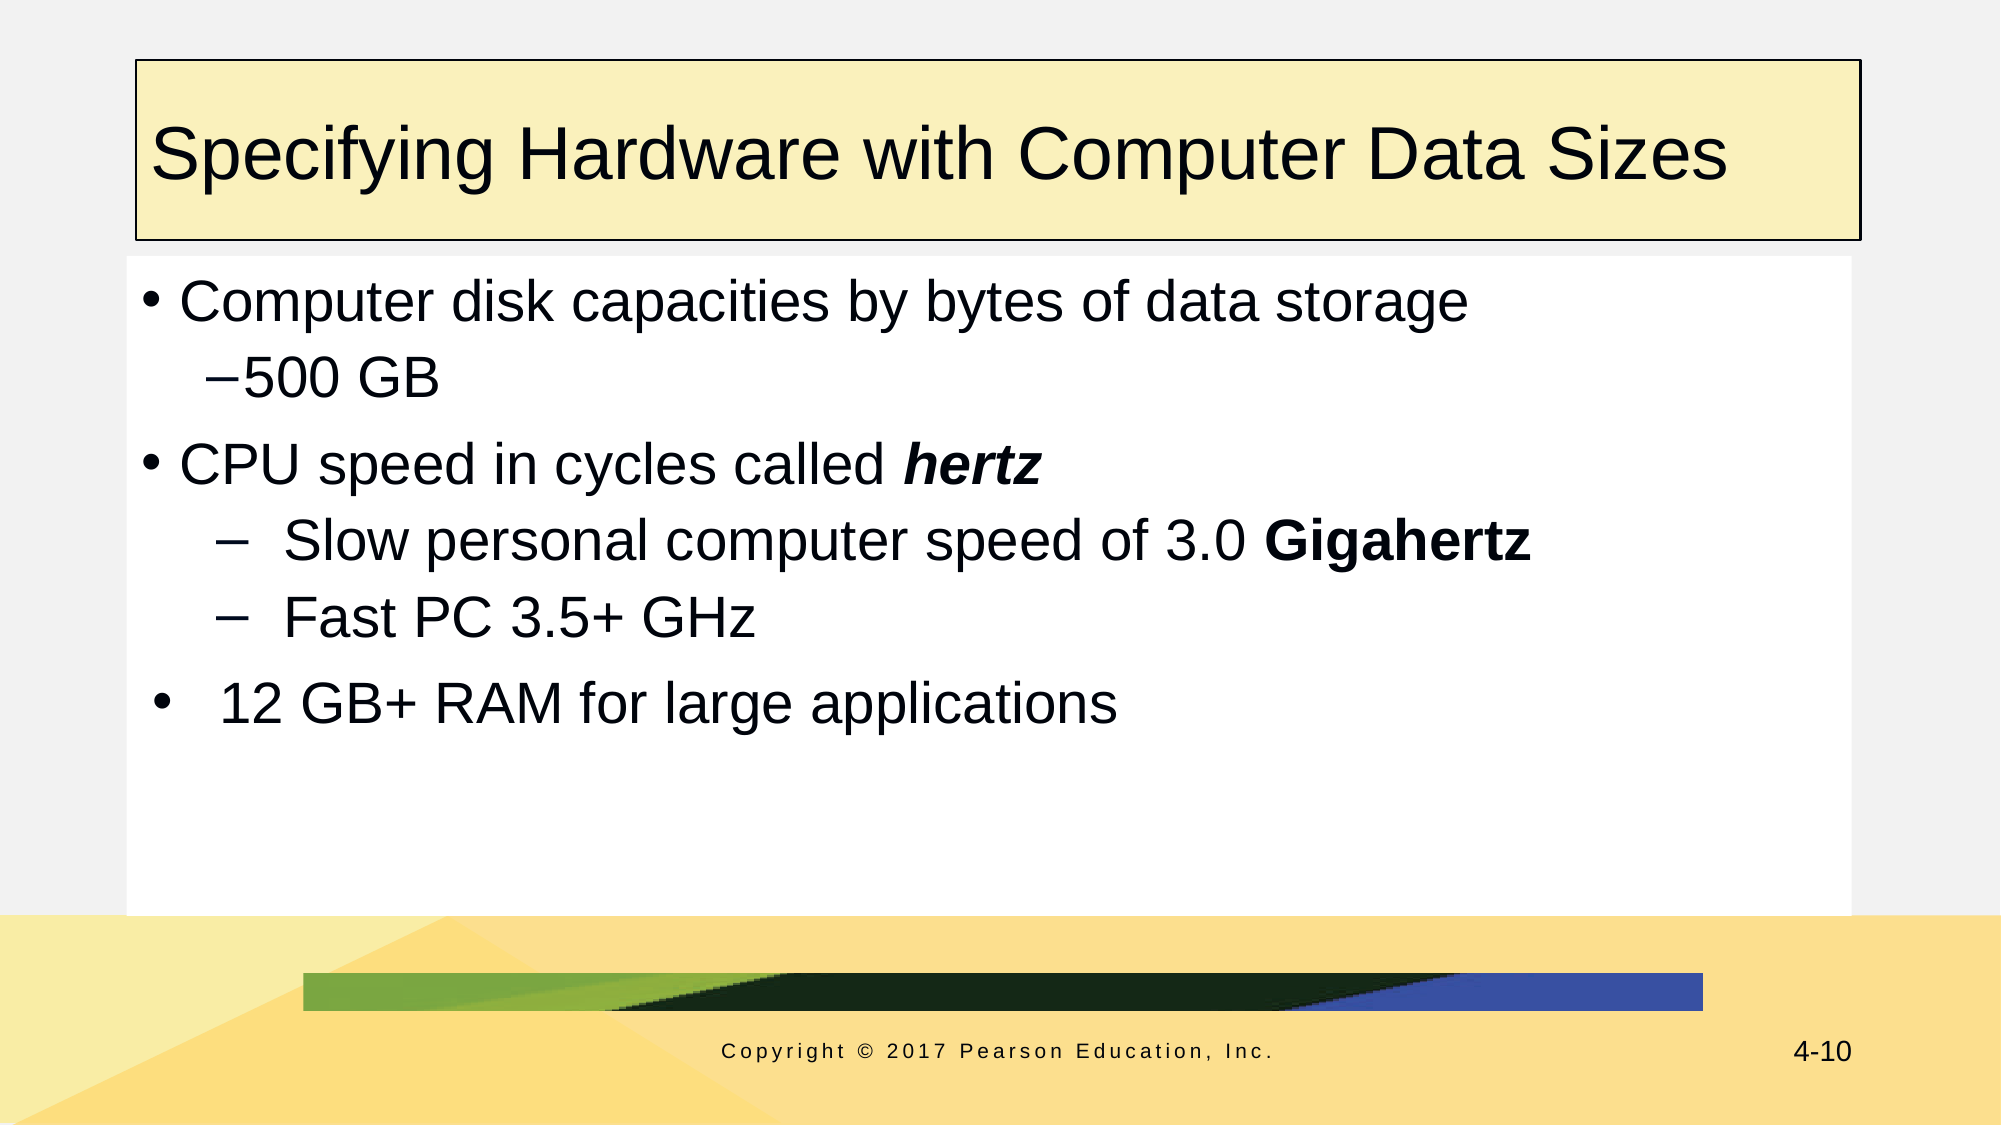

# Specifying Hardware with Computer Data Sizes
Computer disk capacities by bytes of data storage
500 GB
CPU speed in cycles called hertz
Slow personal computer speed of 3.0 Gigahertz
Fast PC 3.5+ GHz
12 GB+ RAM for large applications
Copyright © 2017 Pearson Education, Inc.